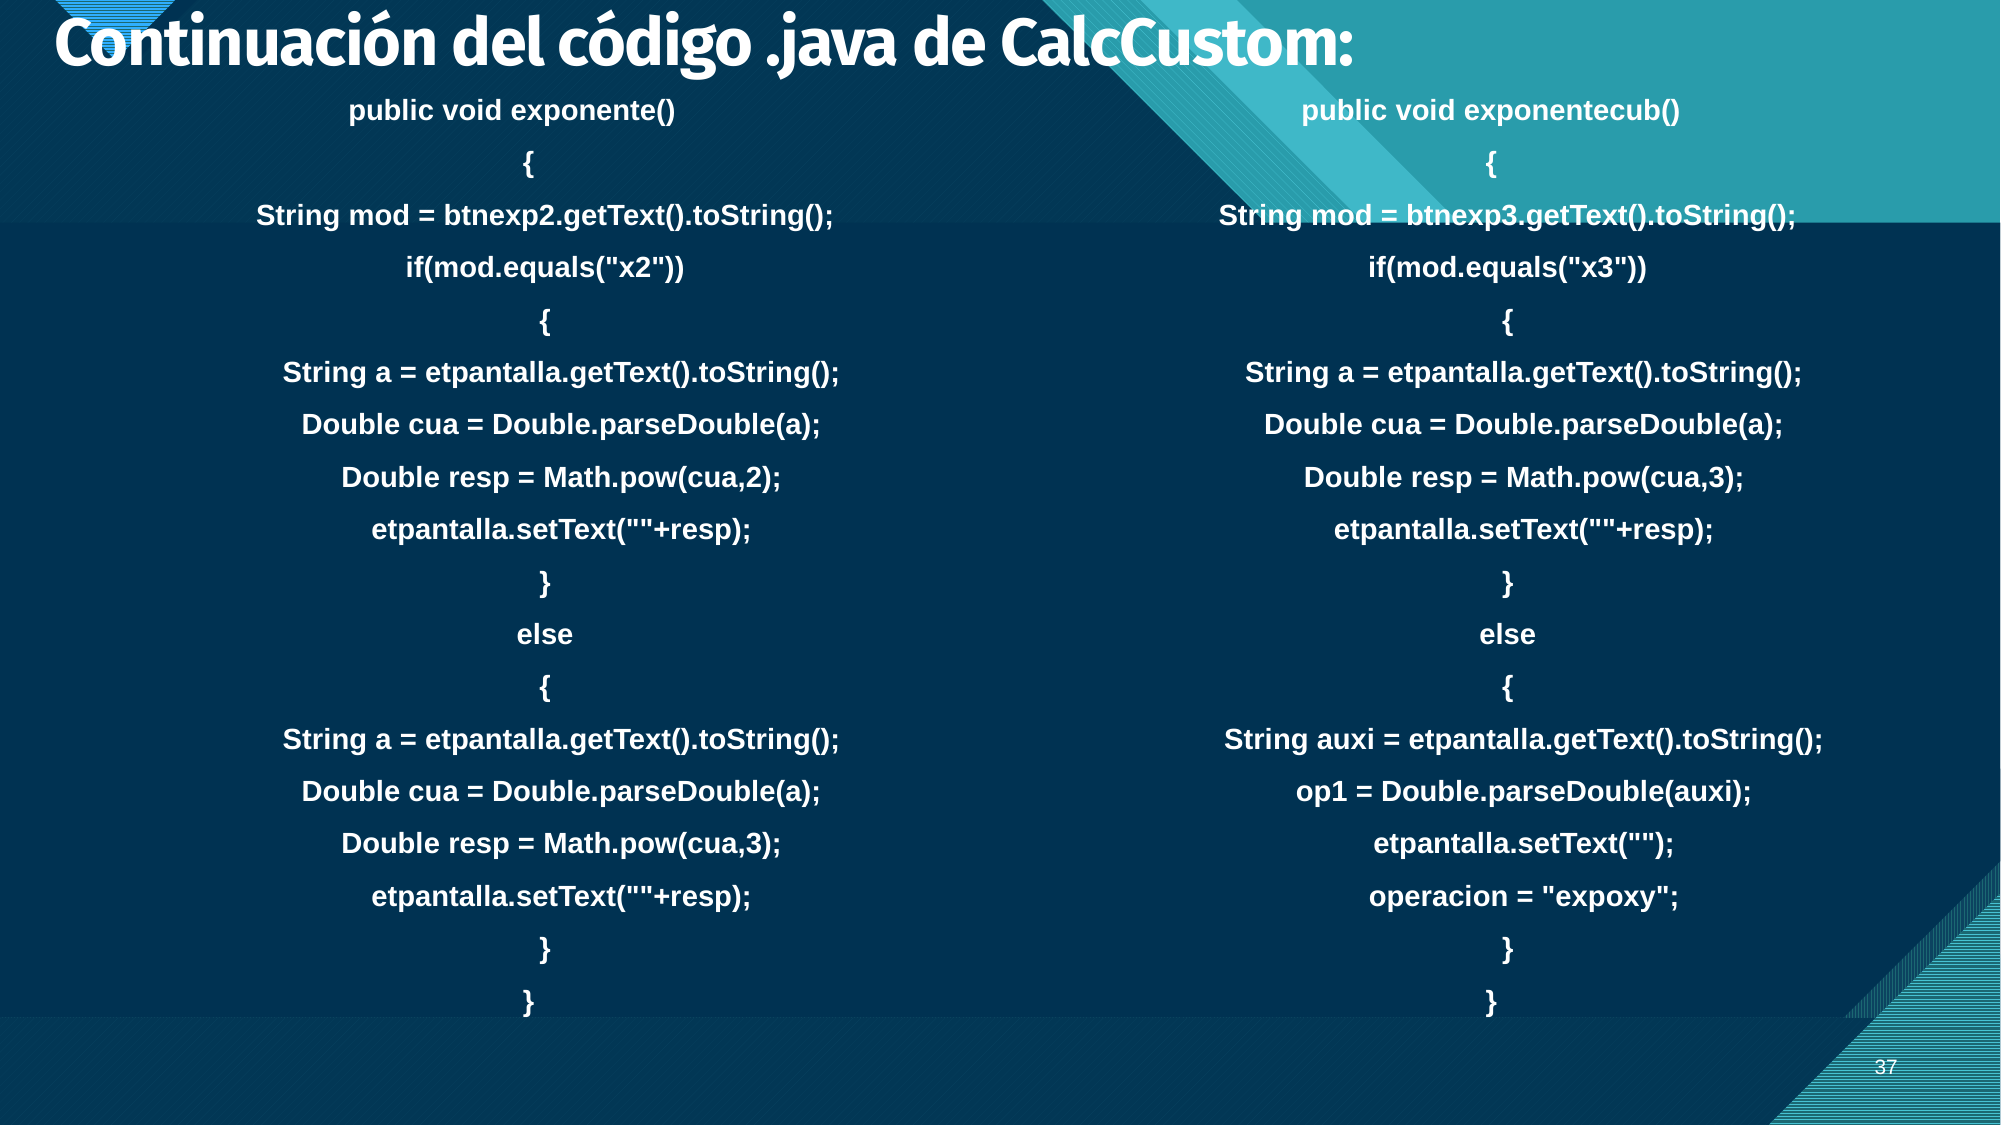

# Continuación del código .java de CalcCustom:
public void exponente()
    {
        String mod = btnexp2.getText().toString();
        if(mod.equals("x2"))
        {
            String a = etpantalla.getText().toString();
            Double cua = Double.parseDouble(a);
            Double resp = Math.pow(cua,2);
            etpantalla.setText(""+resp);
        }
        else
        {
            String a = etpantalla.getText().toString();
            Double cua = Double.parseDouble(a);
            Double resp = Math.pow(cua,3);
            etpantalla.setText(""+resp);
        }
    }

    public void exponentecub()
    {
        String mod = btnexp3.getText().toString();
        if(mod.equals("x3"))
        {
            String a = etpantalla.getText().toString();
            Double cua = Double.parseDouble(a);
            Double resp = Math.pow(cua,3);
            etpantalla.setText(""+resp);
        }
        else
        {
            String auxi = etpantalla.getText().toString();
            op1 = Double.parseDouble(auxi);
            etpantalla.setText("");
            operacion = "expoxy";
        }
    }
37